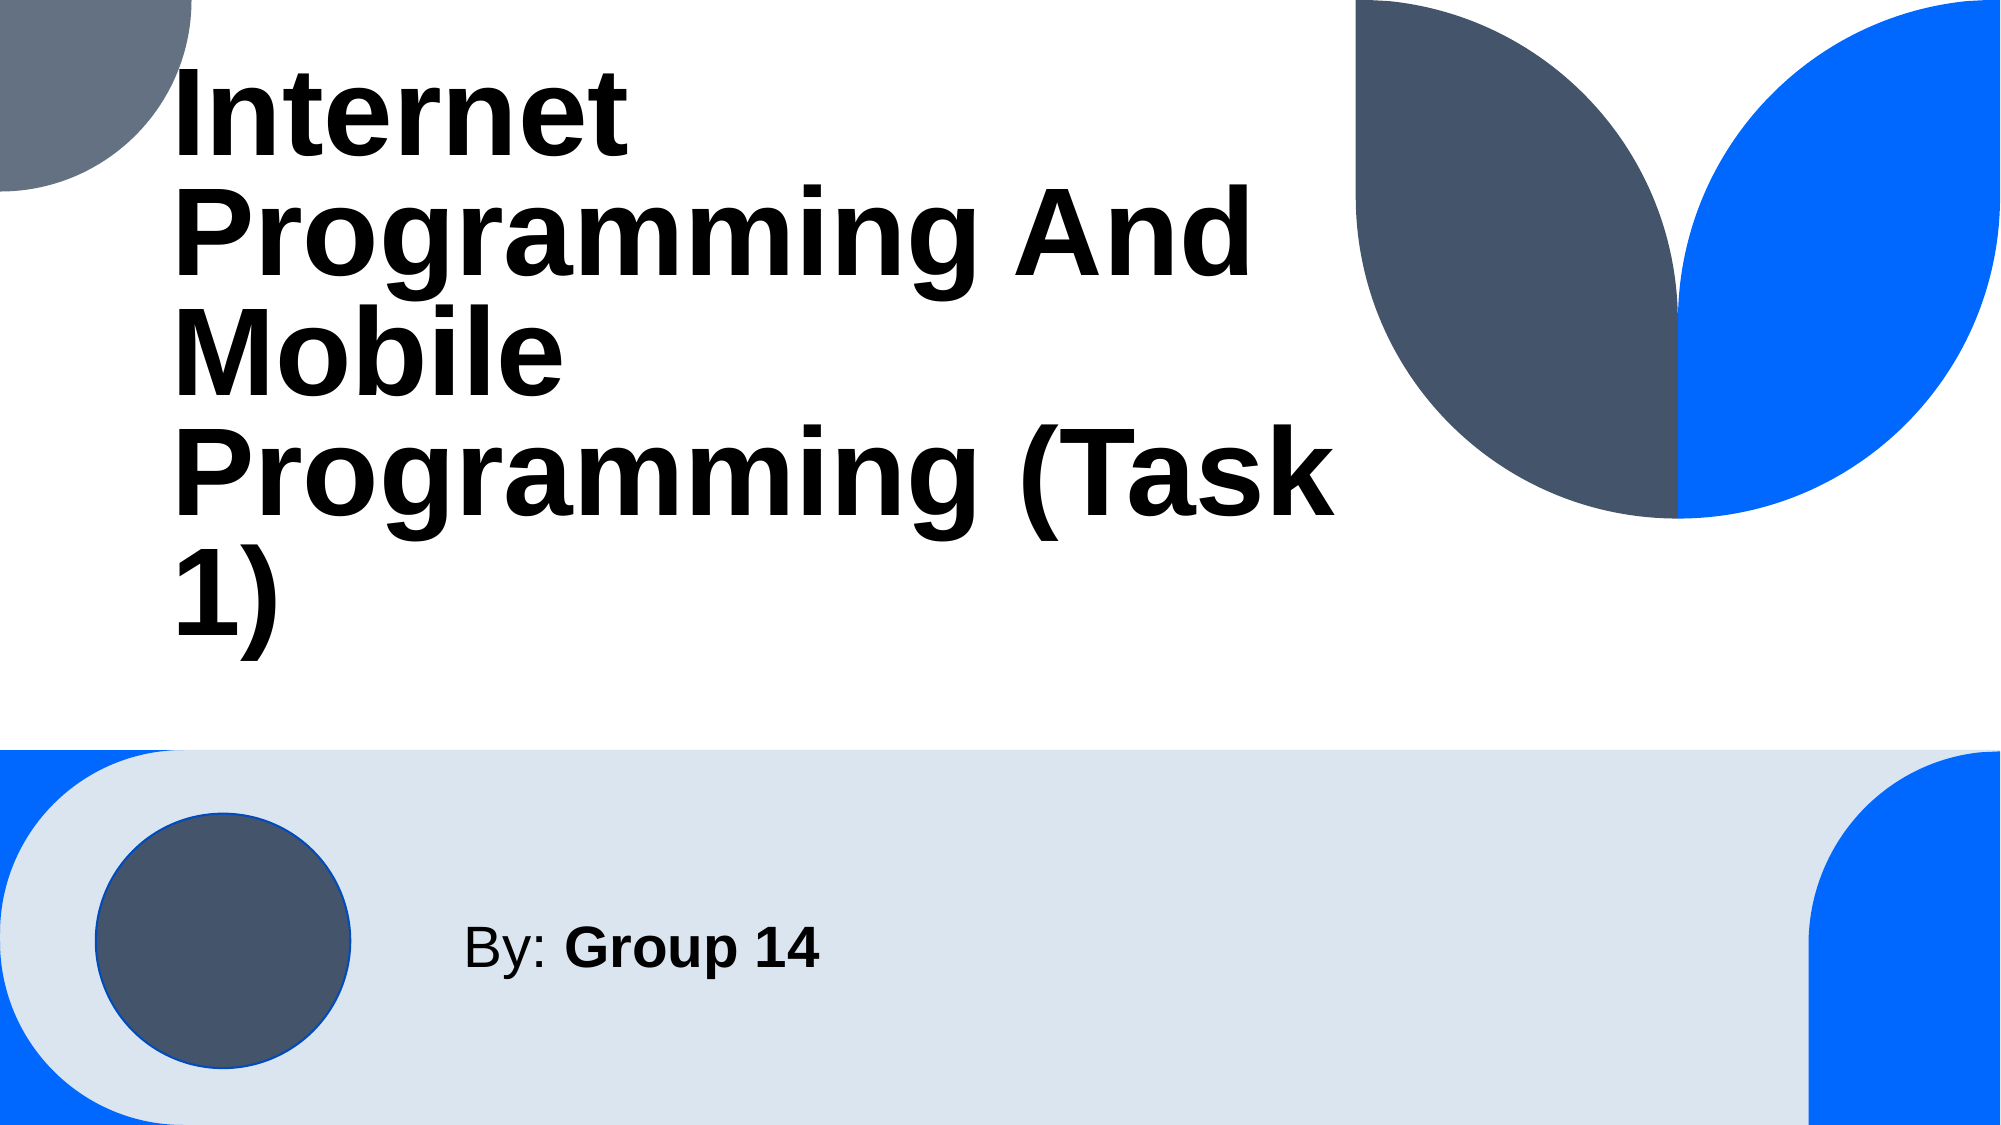

# Internet Programming And Mobile Programming (Task 1)
By: Group 14